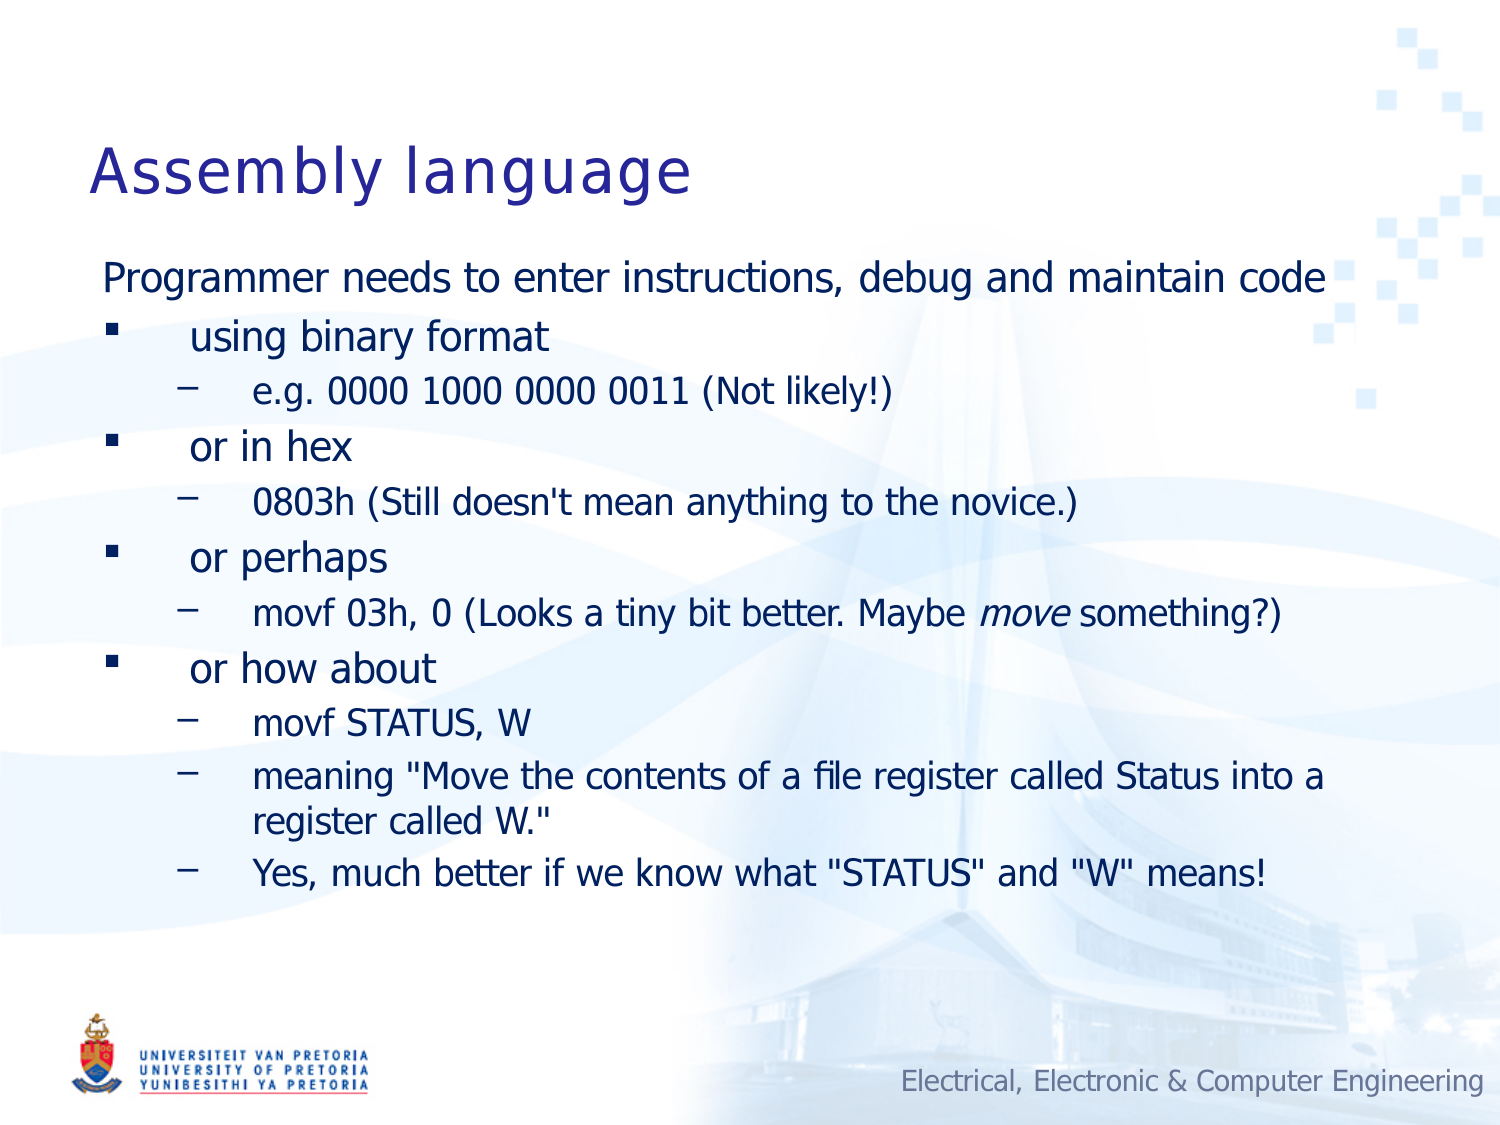

# Assembly language
Programmer needs to enter instructions, debug and maintain code
using binary format
e.g. 0000 1000 0000 0011 (Not likely!)
or in hex
0803h (Still doesn't mean anything to the novice.)
or perhaps
movf 03h, 0 (Looks a tiny bit better. Maybe move something?)
or how about
movf STATUS, W
meaning "Move the contents of a file register called Status into a register called W."
Yes, much better if we know what "STATUS" and "W" means!